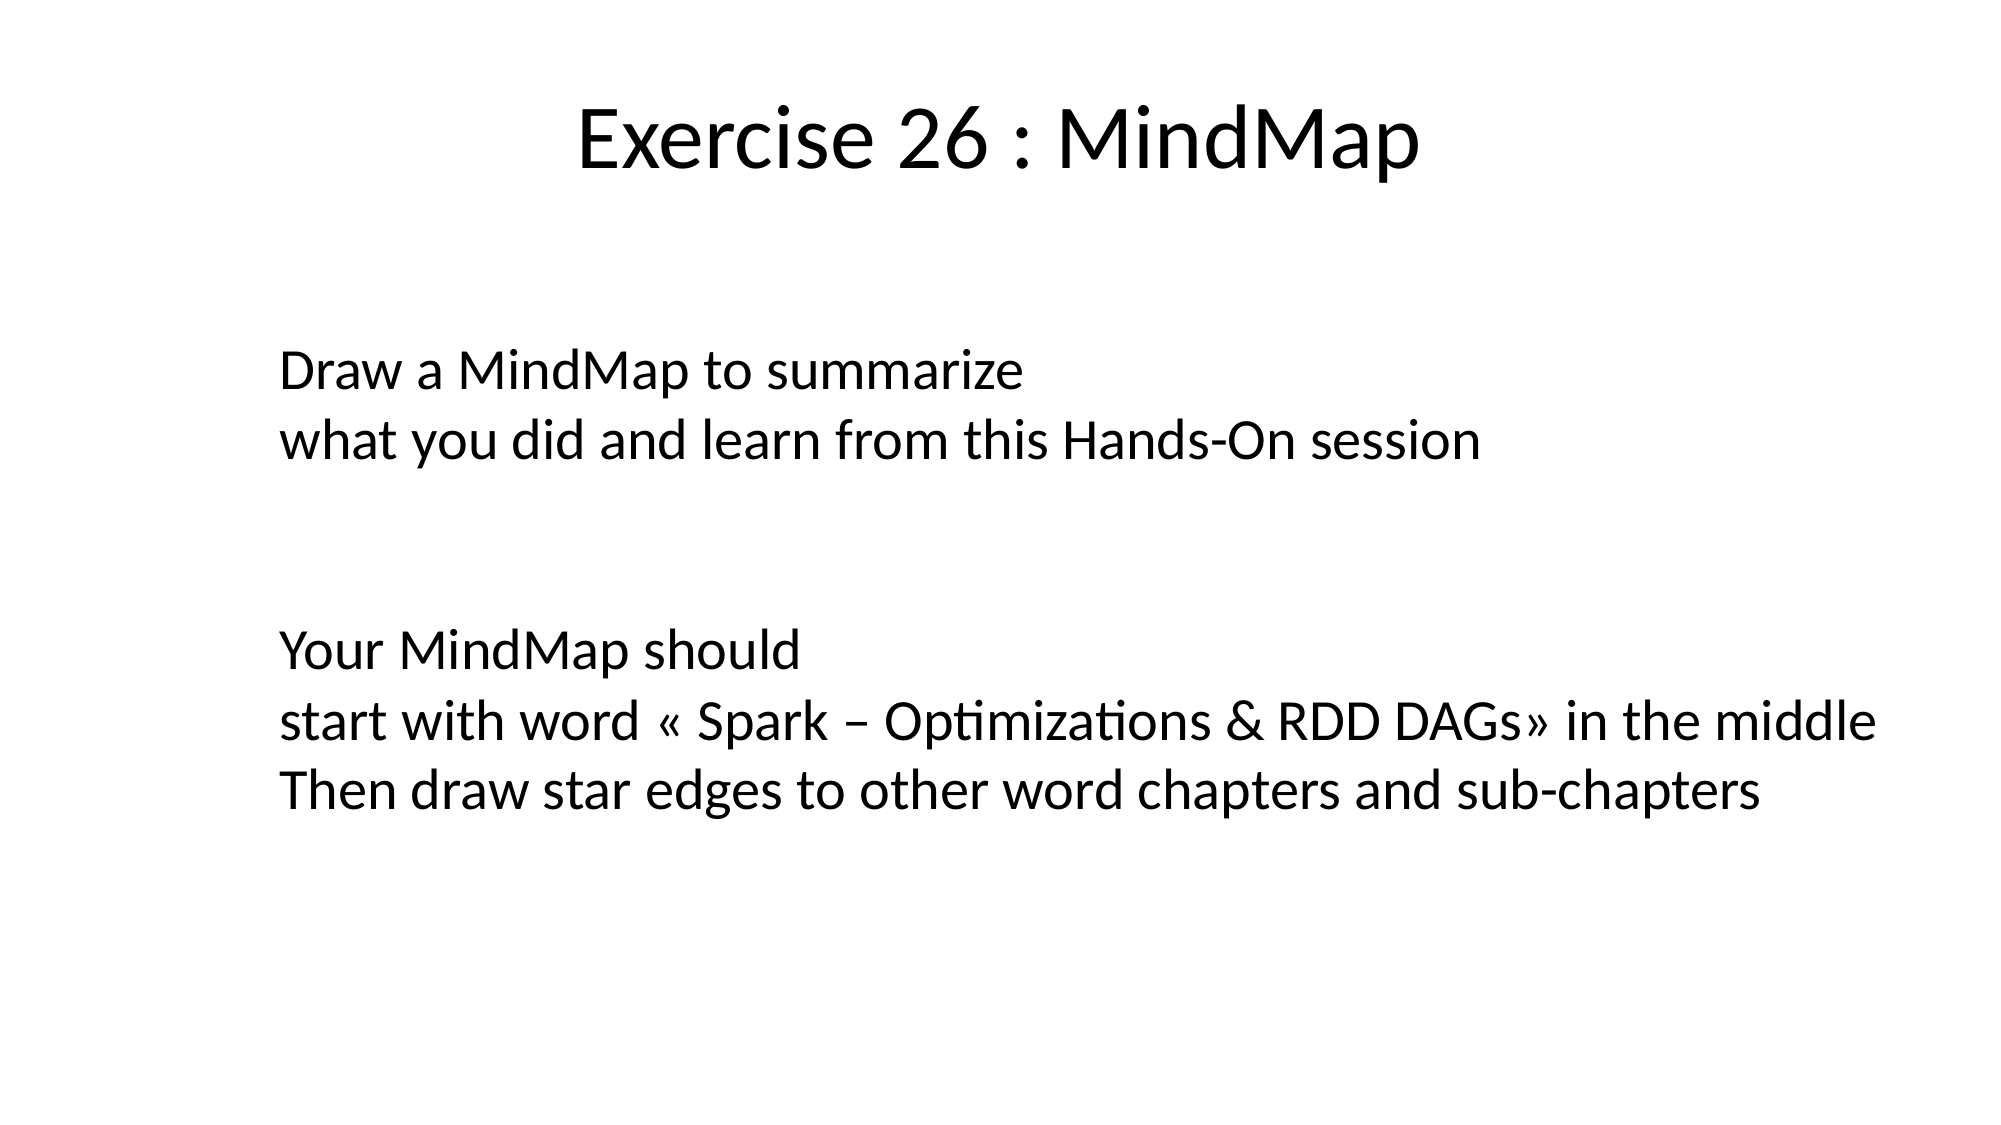

# Exercise 26 : MindMap
Draw a MindMap to summarize
what you did and learn from this Hands-On session

Your MindMap should
start with word « Spark – Optimizations & RDD DAGs» in the middle
Then draw star edges to other word chapters and sub-chapters